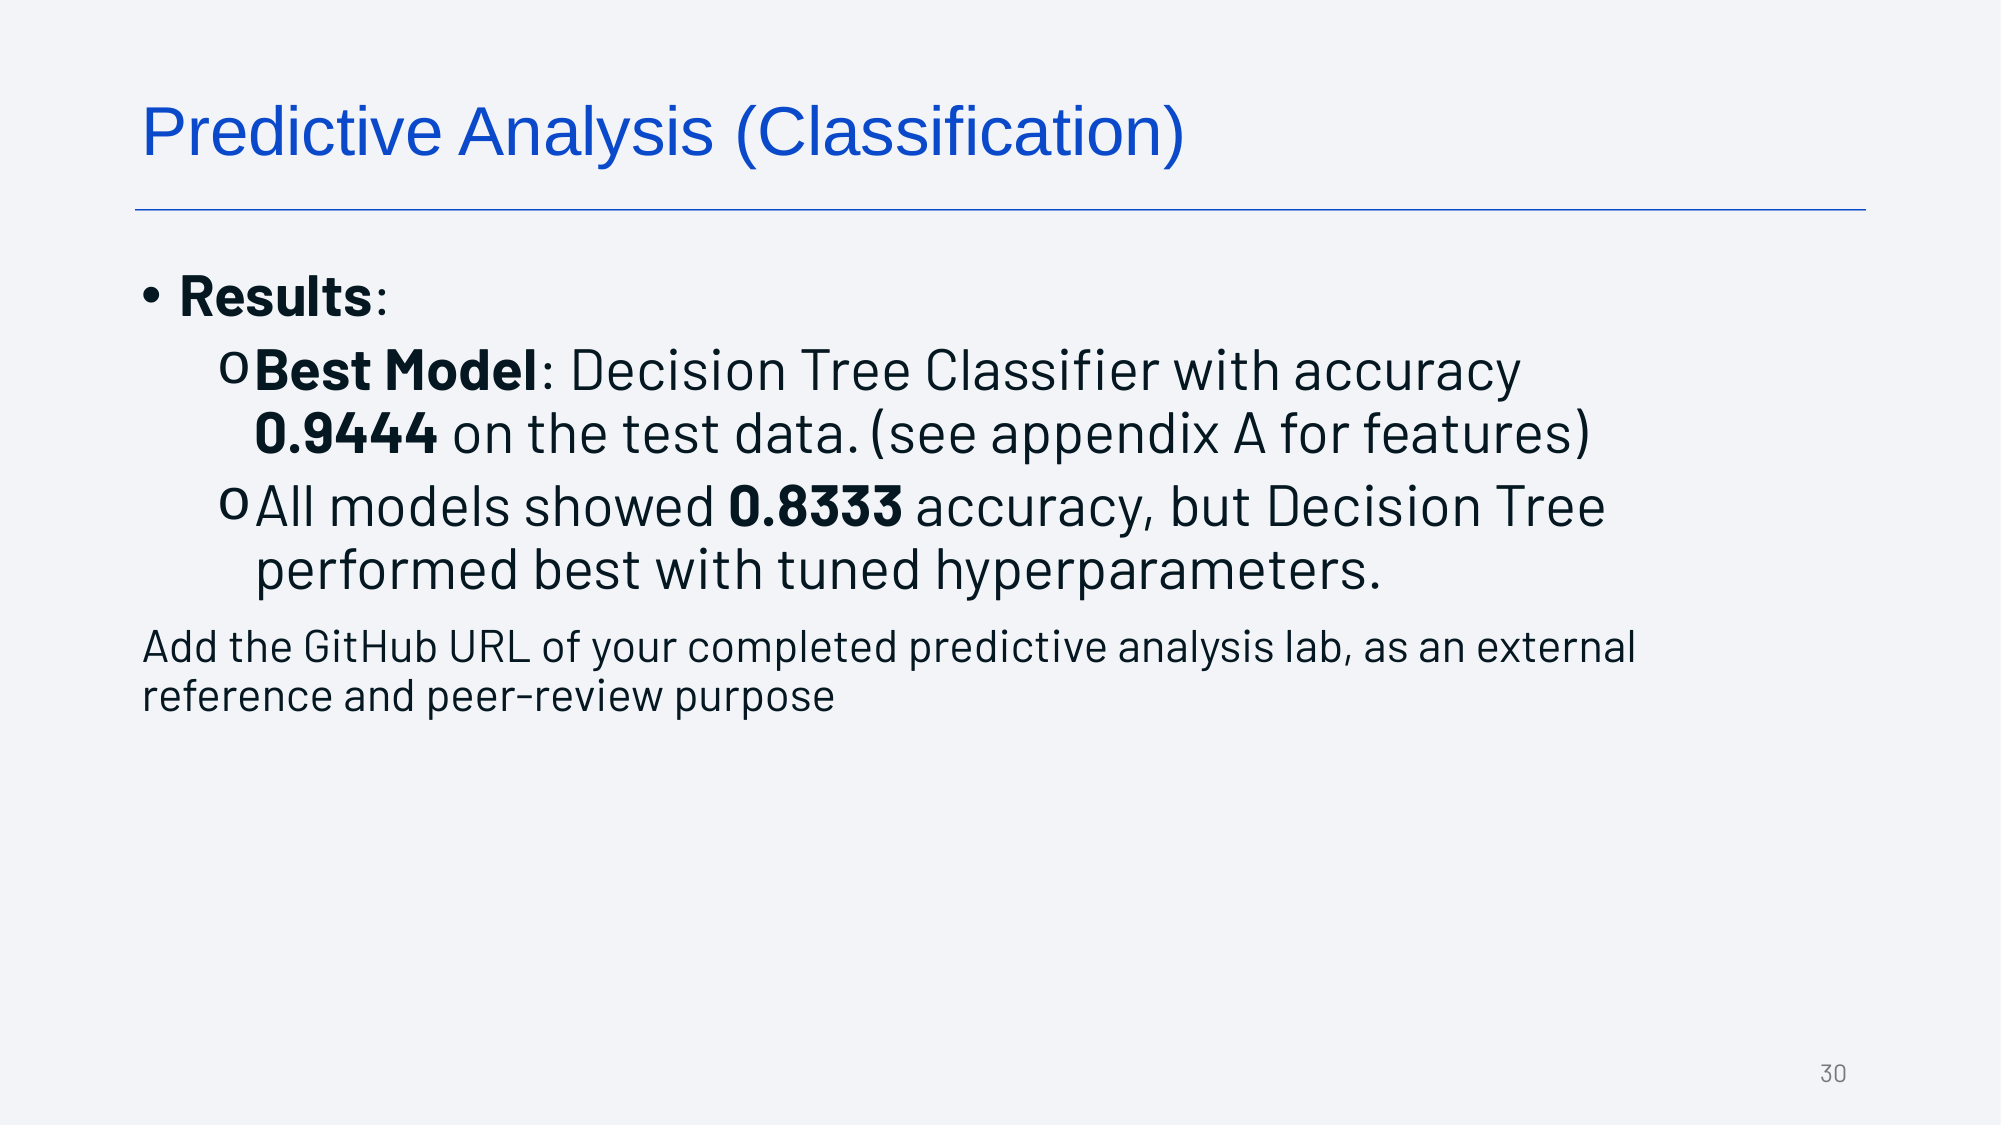

Predictive Analysis (Classification)
Results:
Best Model: Decision Tree Classifier with accuracy 0.9444 on the test data. (see appendix A for features)
All models showed 0.8333 accuracy, but Decision Tree performed best with tuned hyperparameters.
Add the GitHub URL of your completed predictive analysis lab, as an external reference and peer-review purpose
30